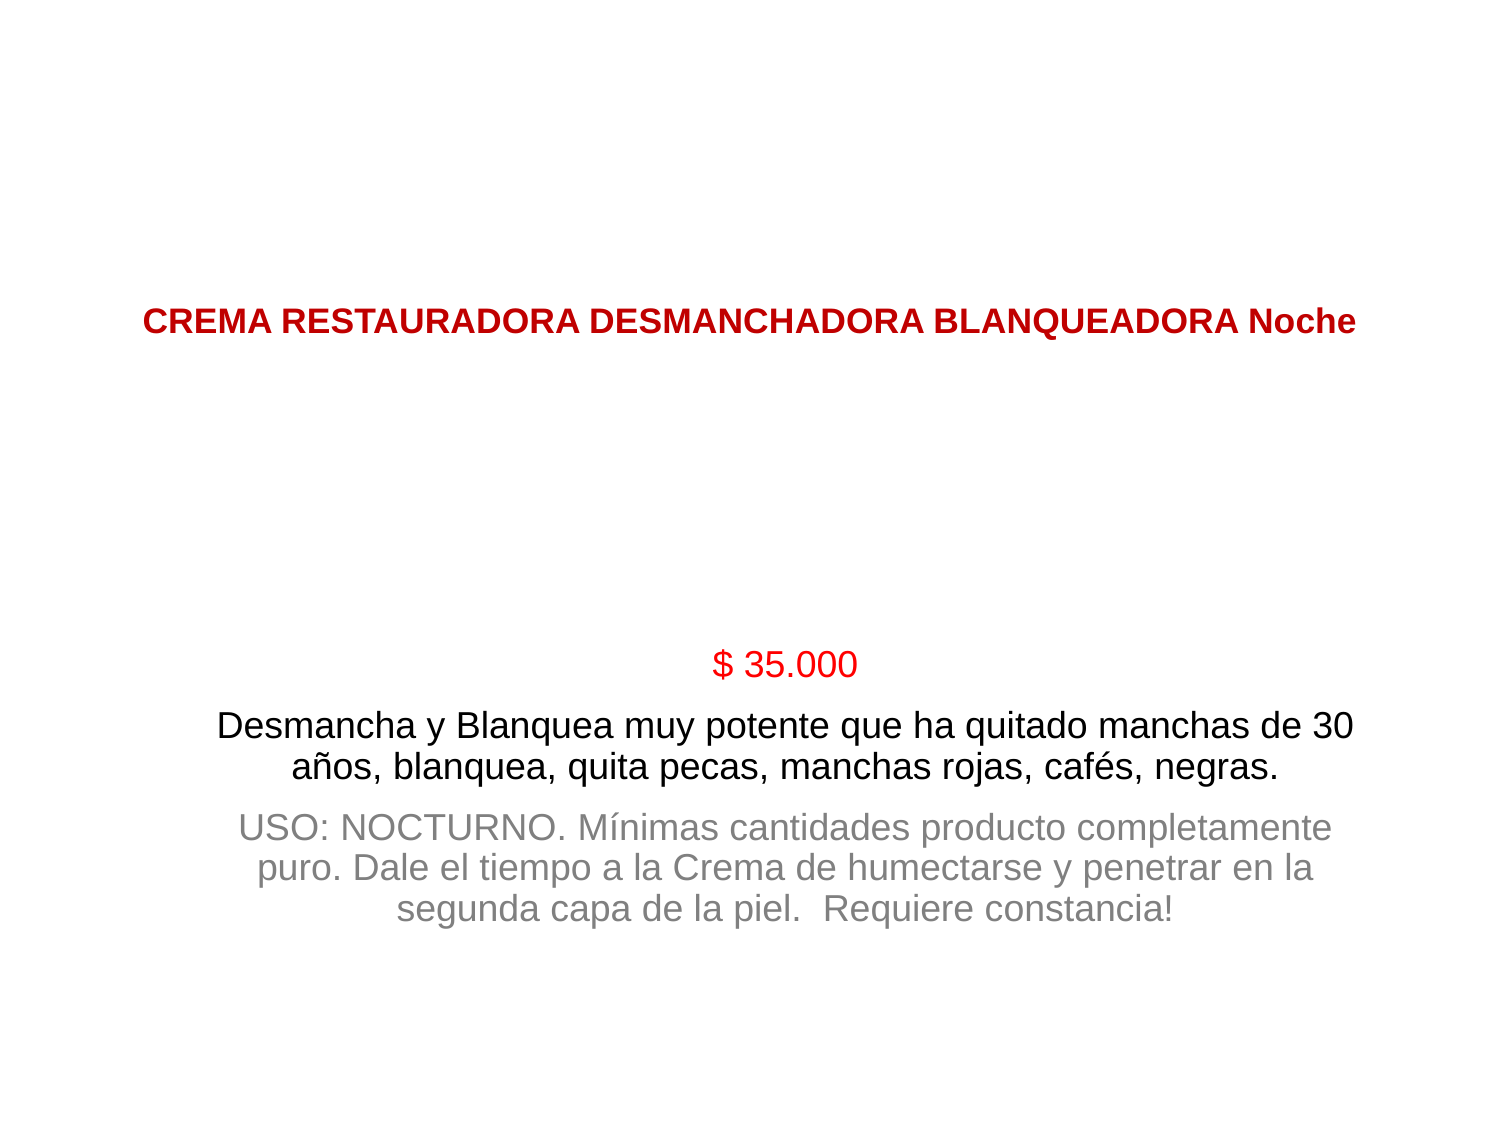

CREMA RESTAURADORA DESMANCHADORA BLANQUEADORA Noche

$ 35.000
Desmancha y Blanquea muy potente que ha quitado manchas de 30 años, blanquea, quita pecas, manchas rojas, cafés, negras.
USO: NOCTURNO. Mínimas cantidades producto completamente puro. Dale el tiempo a la Crema de humectarse y penetrar en la segunda capa de la piel.  Requiere constancia!